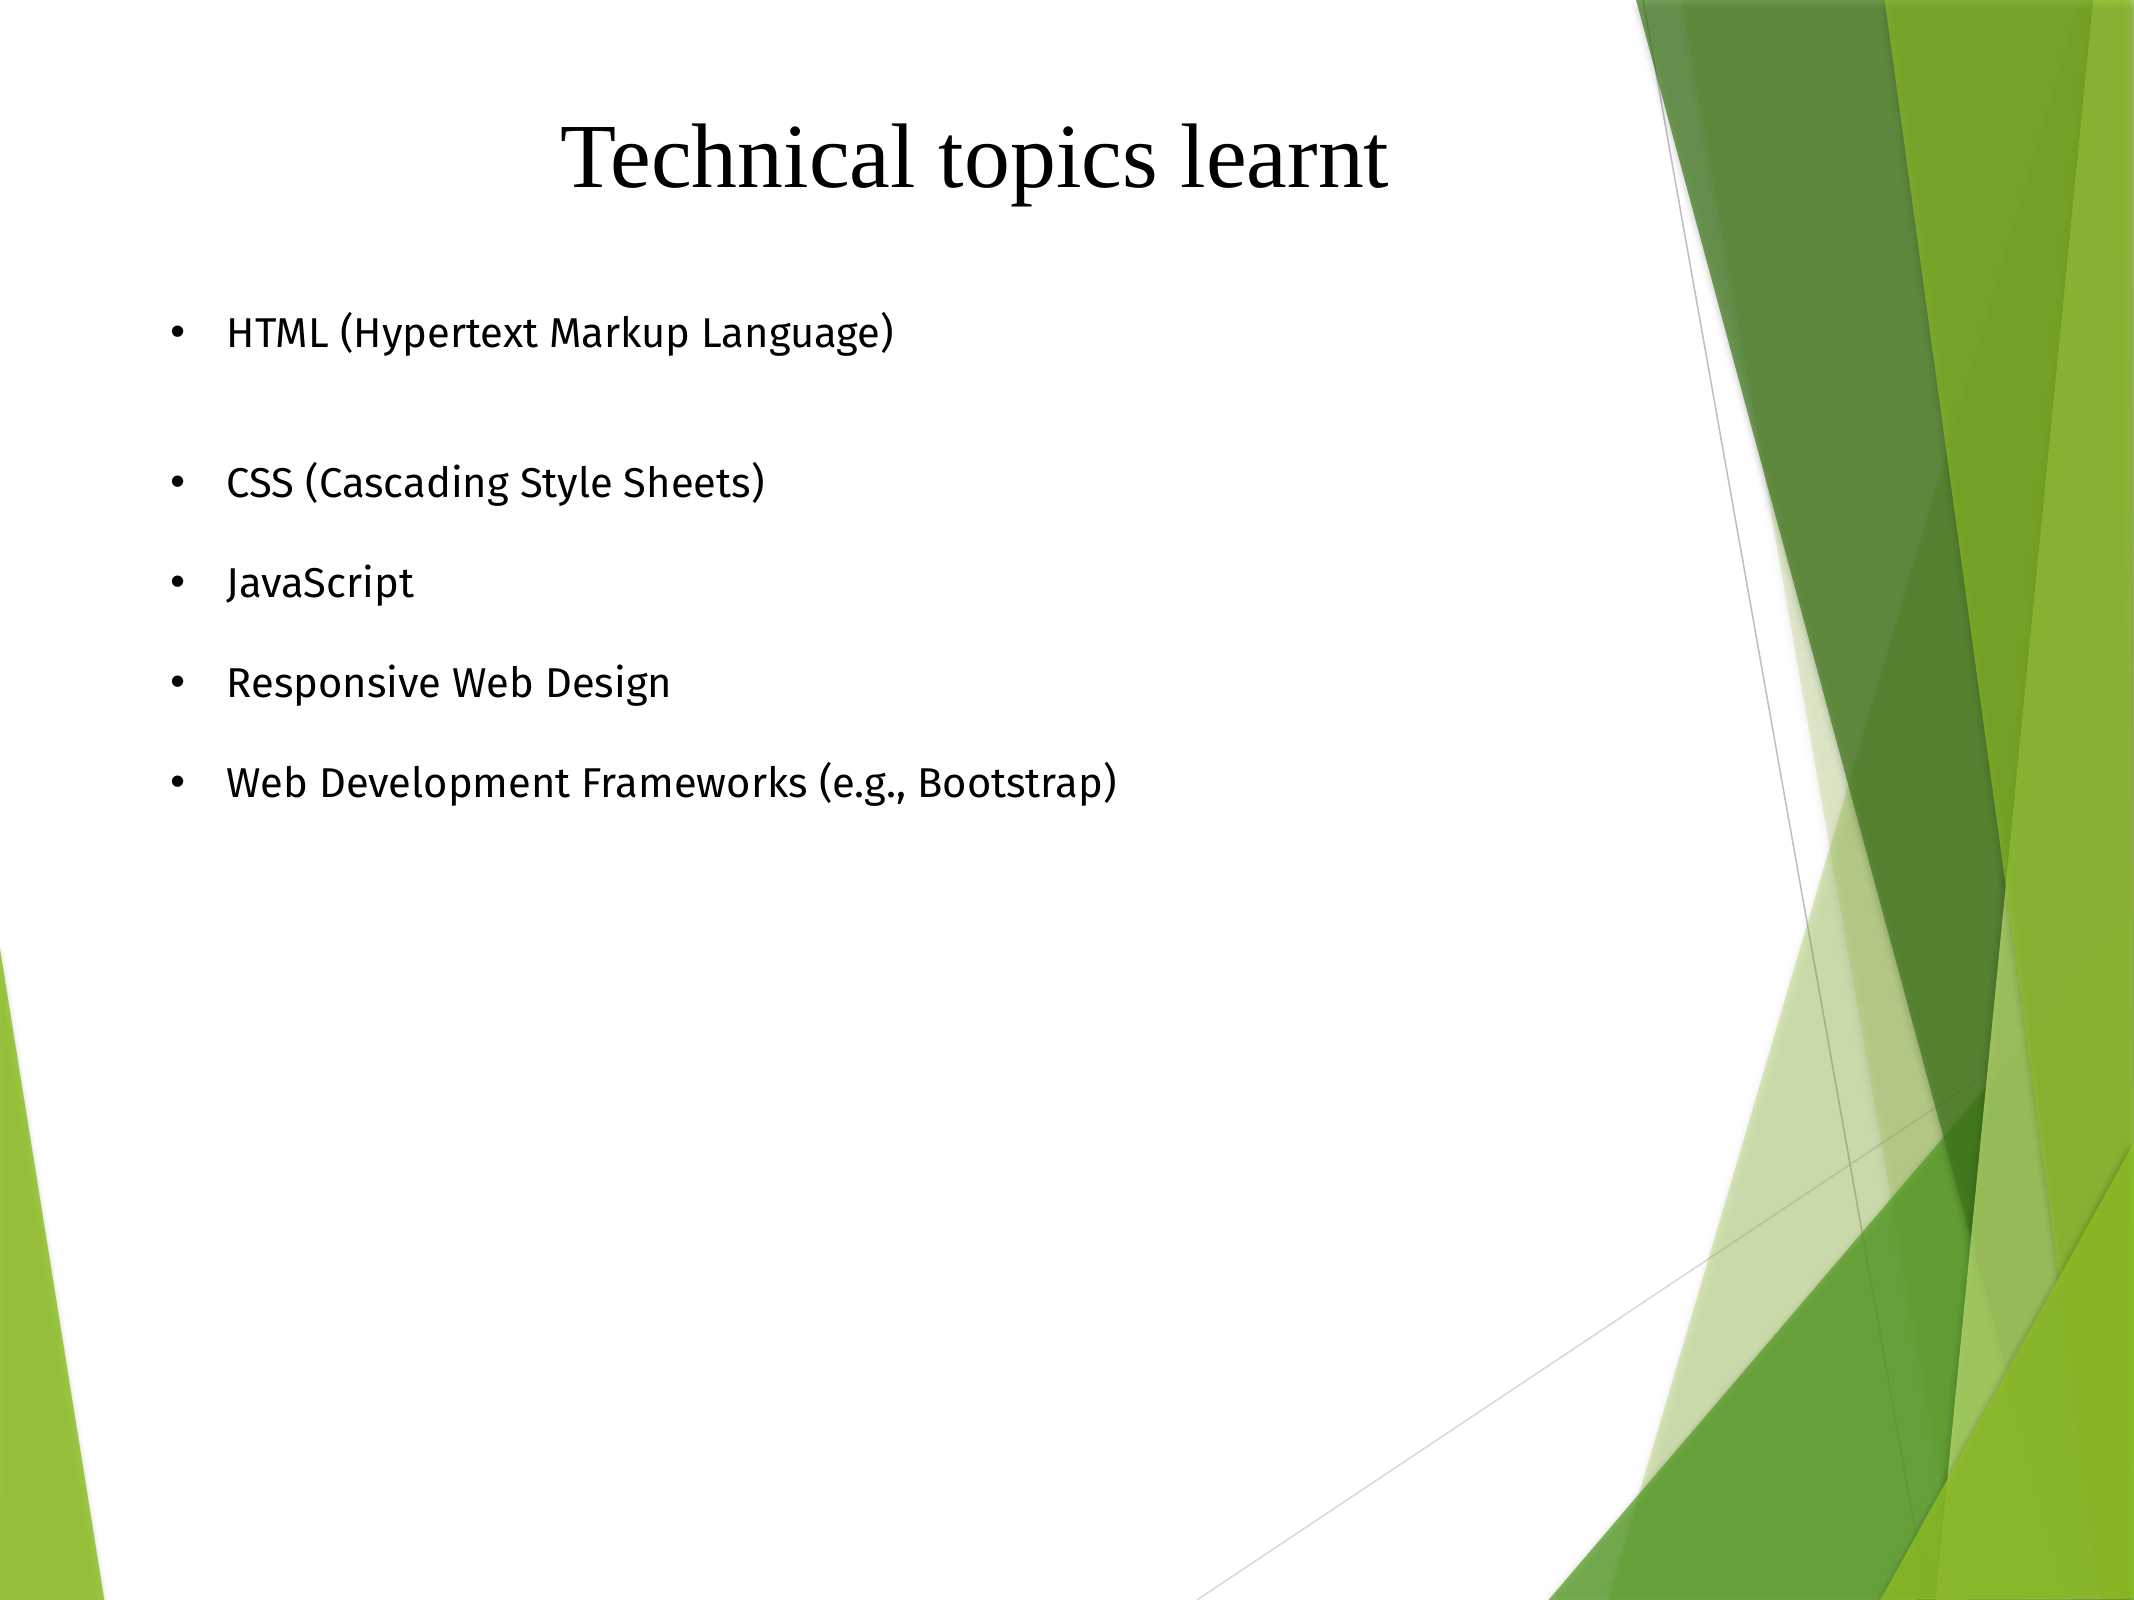

Technical topics learnt
HTML (Hypertext Markup Language)

CSS (Cascading Style Sheets)

JavaScript

Responsive Web Design

Web Development Frameworks (e.g., Bootstrap)